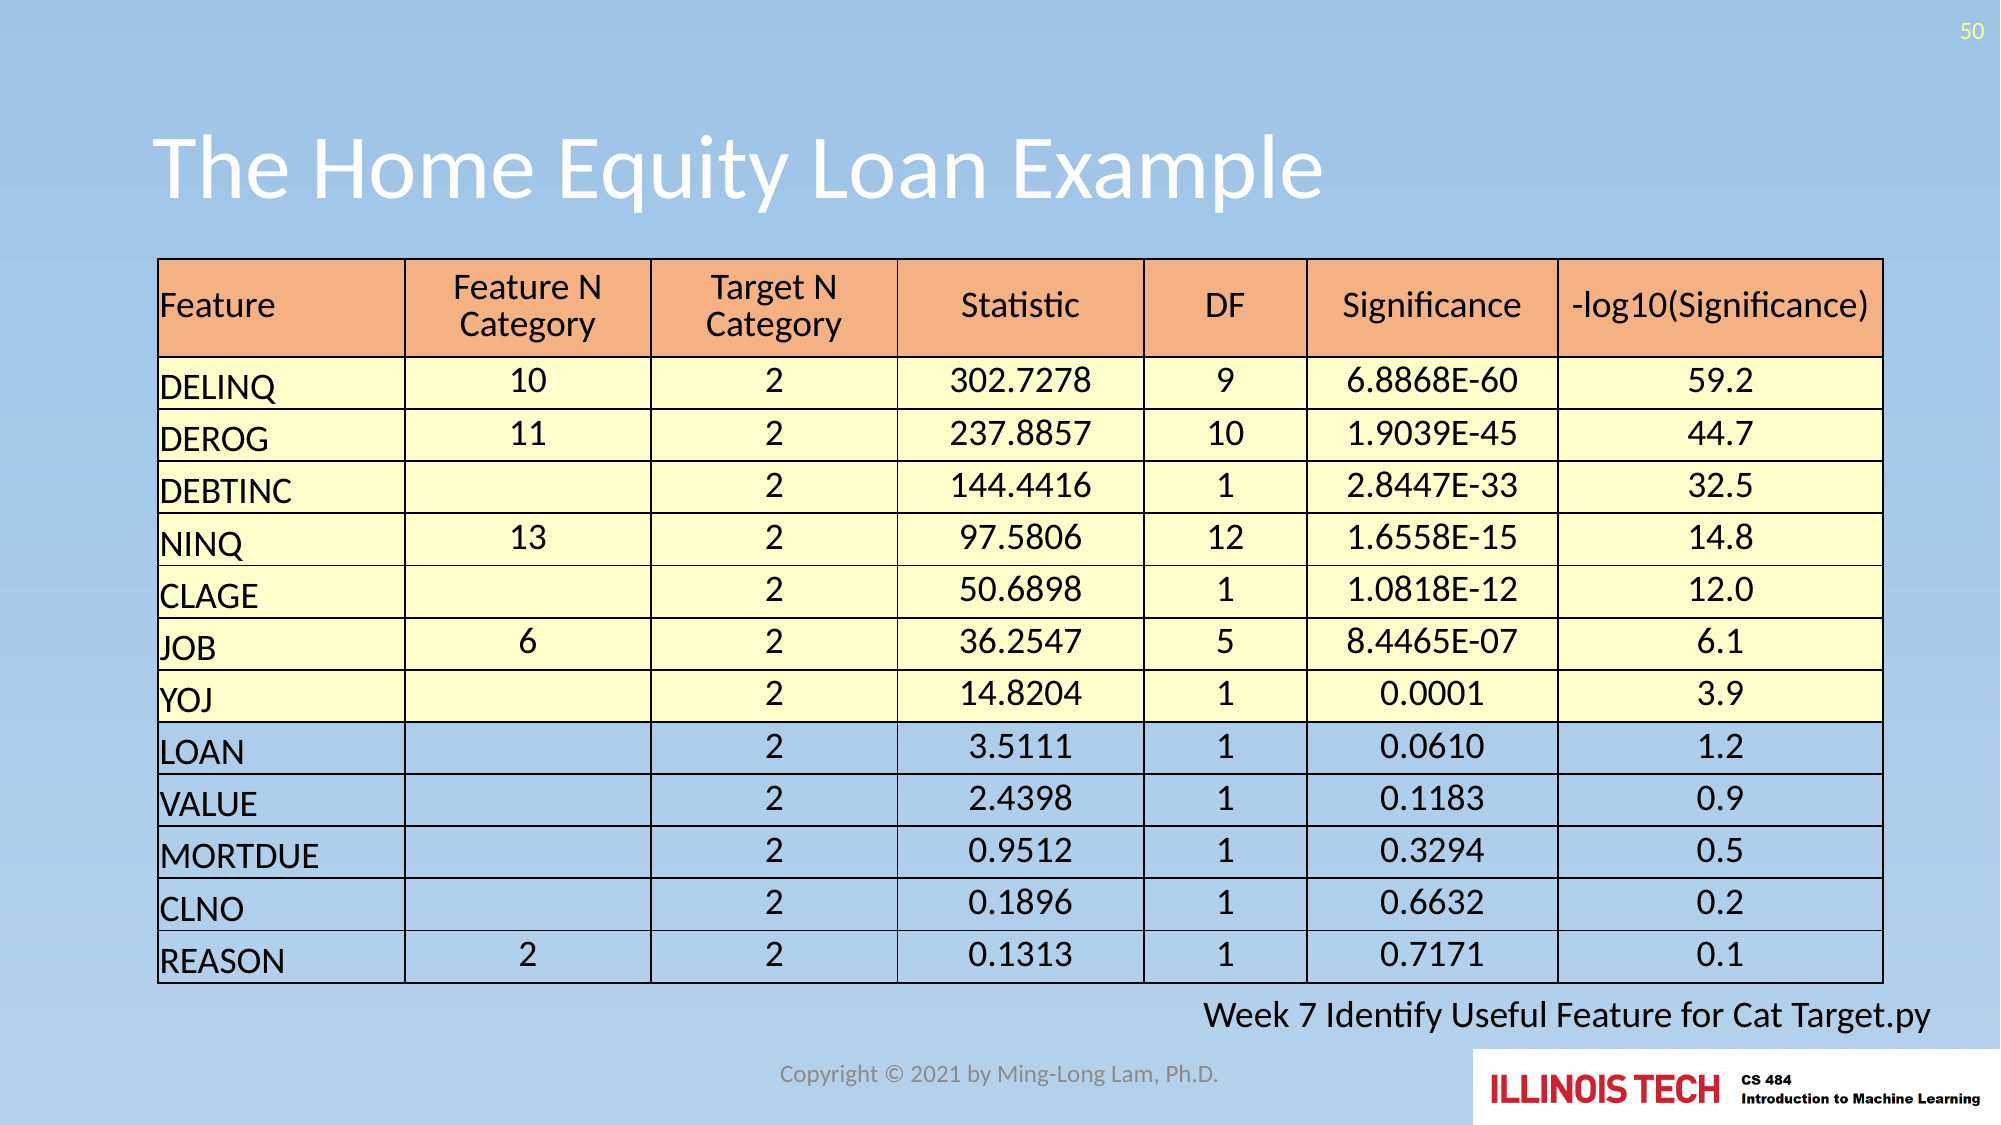

50
# The Home Equity Loan Example
| Feature | Feature N Category | Target N Category | Statistic | DF | Significance | -log10(Significance) |
| --- | --- | --- | --- | --- | --- | --- |
| DELINQ | 10 | 2 | 302.7278 | 9 | 6.8868E-60 | 59.2 |
| DEROG | 11 | 2 | 237.8857 | 10 | 1.9039E-45 | 44.7 |
| DEBTINC |  | 2 | 144.4416 | 1 | 2.8447E-33 | 32.5 |
| NINQ | 13 | 2 | 97.5806 | 12 | 1.6558E-15 | 14.8 |
| CLAGE |  | 2 | 50.6898 | 1 | 1.0818E-12 | 12.0 |
| JOB | 6 | 2 | 36.2547 | 5 | 8.4465E-07 | 6.1 |
| YOJ |  | 2 | 14.8204 | 1 | 0.0001 | 3.9 |
| LOAN |  | 2 | 3.5111 | 1 | 0.0610 | 1.2 |
| VALUE |  | 2 | 2.4398 | 1 | 0.1183 | 0.9 |
| MORTDUE |  | 2 | 0.9512 | 1 | 0.3294 | 0.5 |
| CLNO |  | 2 | 0.1896 | 1 | 0.6632 | 0.2 |
| REASON | 2 | 2 | 0.1313 | 1 | 0.7171 | 0.1 |
Week 7 Identify Useful Feature for Cat Target.py
Copyright © 2021 by Ming-Long Lam, Ph.D.